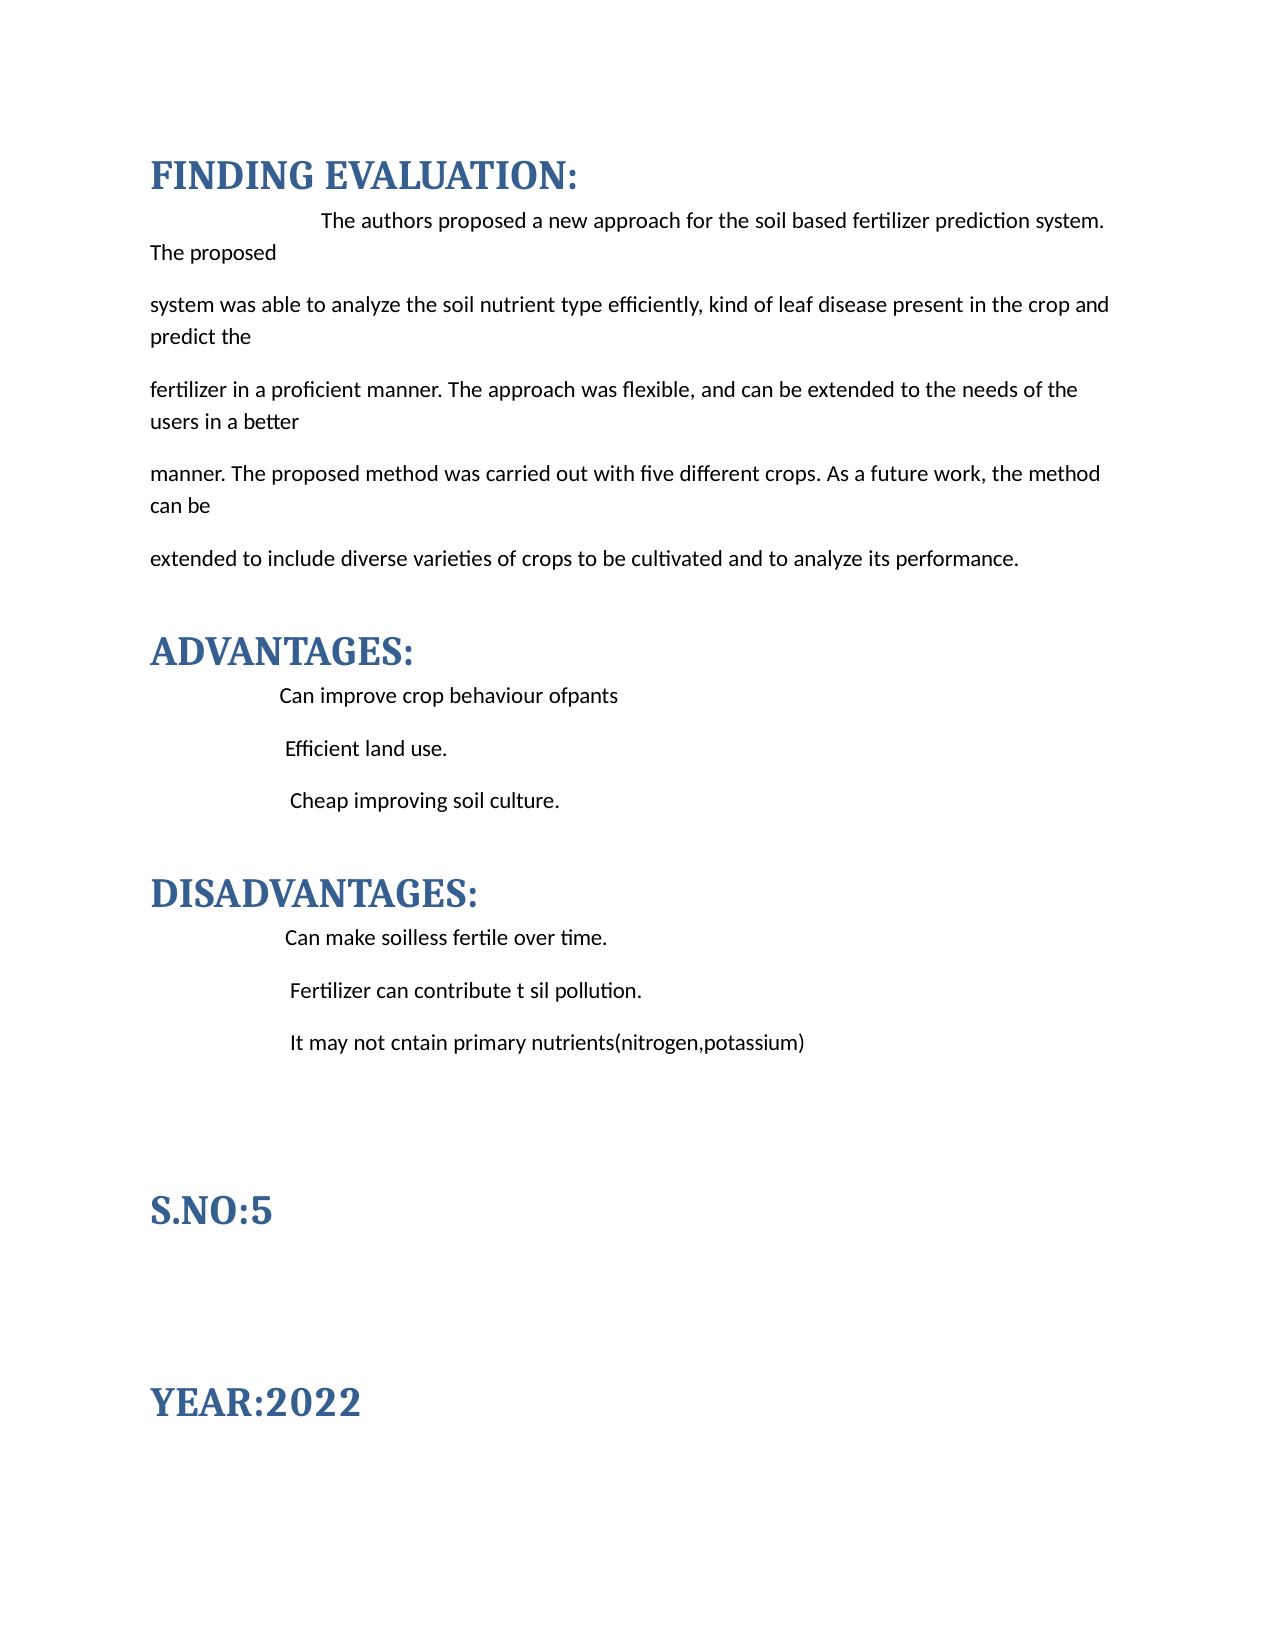

FINDING EVALUATION:
The authors proposed a new approach for the soil based fertilizer prediction system.
The proposed

system was able to analyze the soil nutrient type efficiently, kind of leaf disease present in the crop and predict the

fertilizer in a proficient manner. The approach was flexible, and can be extended to the needs of the users in a better

manner. The proposed method was carried out with five different crops. As a future work, the method can be

extended to include diverse varieties of crops to be cultivated and to analyze its performance.

ADVANTAGES:
Can improve crop behaviour ofpants

Efficient land use.

Cheap improving soil culture.

DISADVANTAGES:
Can make soilless fertile over time.

Fertilizer can contribute t sil pollution.

It may not cntain primary nutrients(nitrogen,potassium)
S.NO:5
YEAR:2022